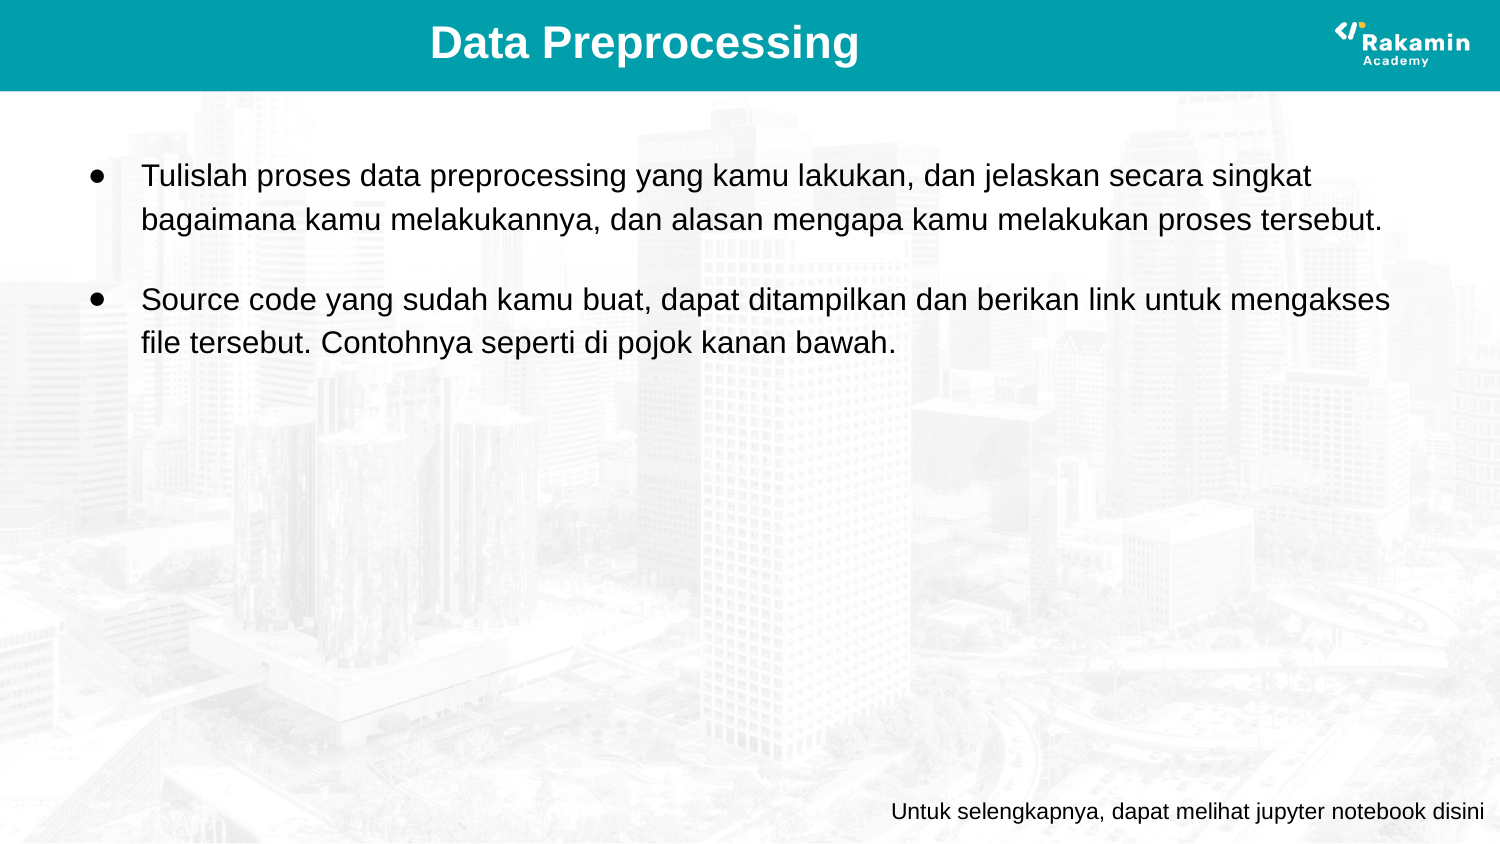

# Data Preprocessing
Tulislah proses data preprocessing yang kamu lakukan, dan jelaskan secara singkat bagaimana kamu melakukannya, dan alasan mengapa kamu melakukan proses tersebut.
Source code yang sudah kamu buat, dapat ditampilkan dan berikan link untuk mengakses file tersebut. Contohnya seperti di pojok kanan bawah.
Untuk selengkapnya, dapat melihat jupyter notebook disini